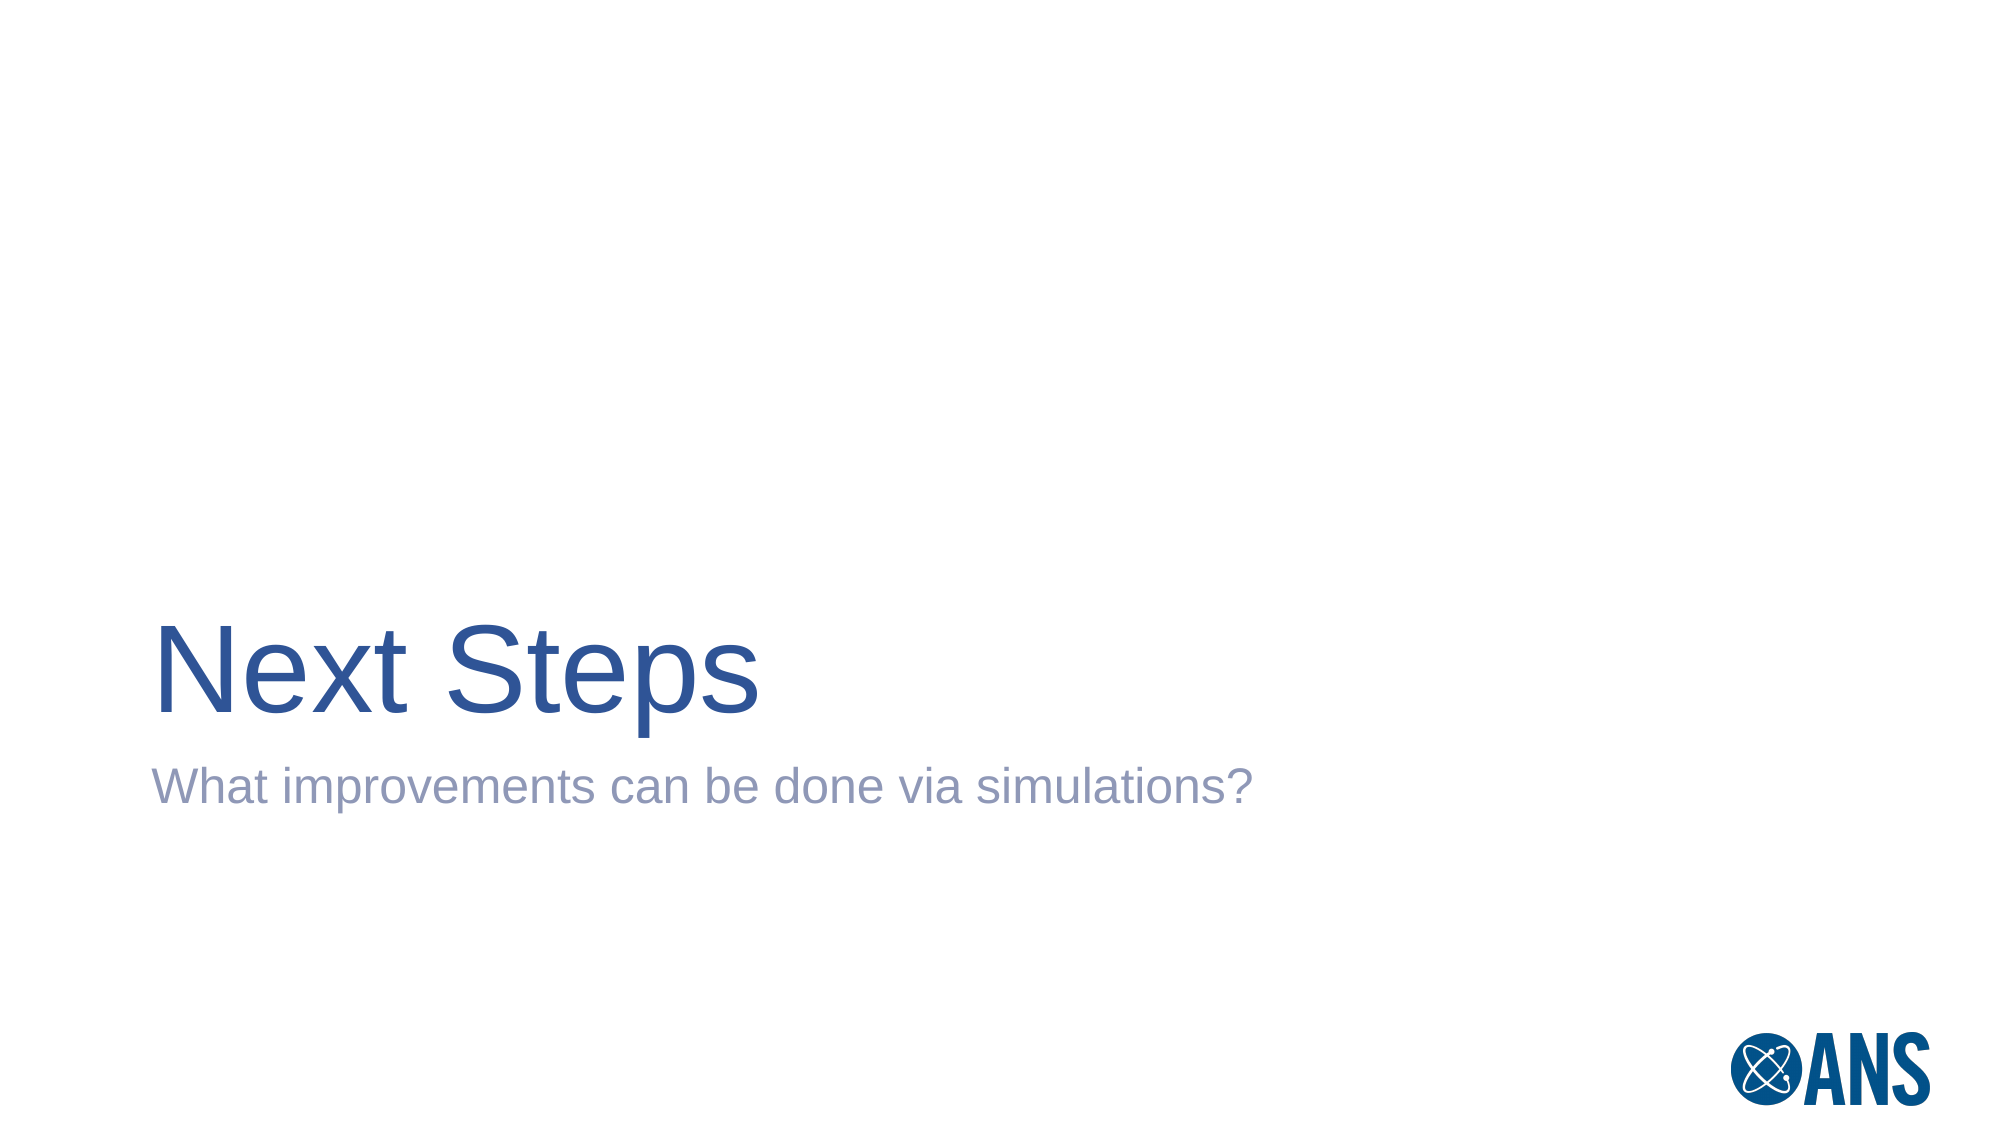

# Next Steps
What improvements can be done via simulations?